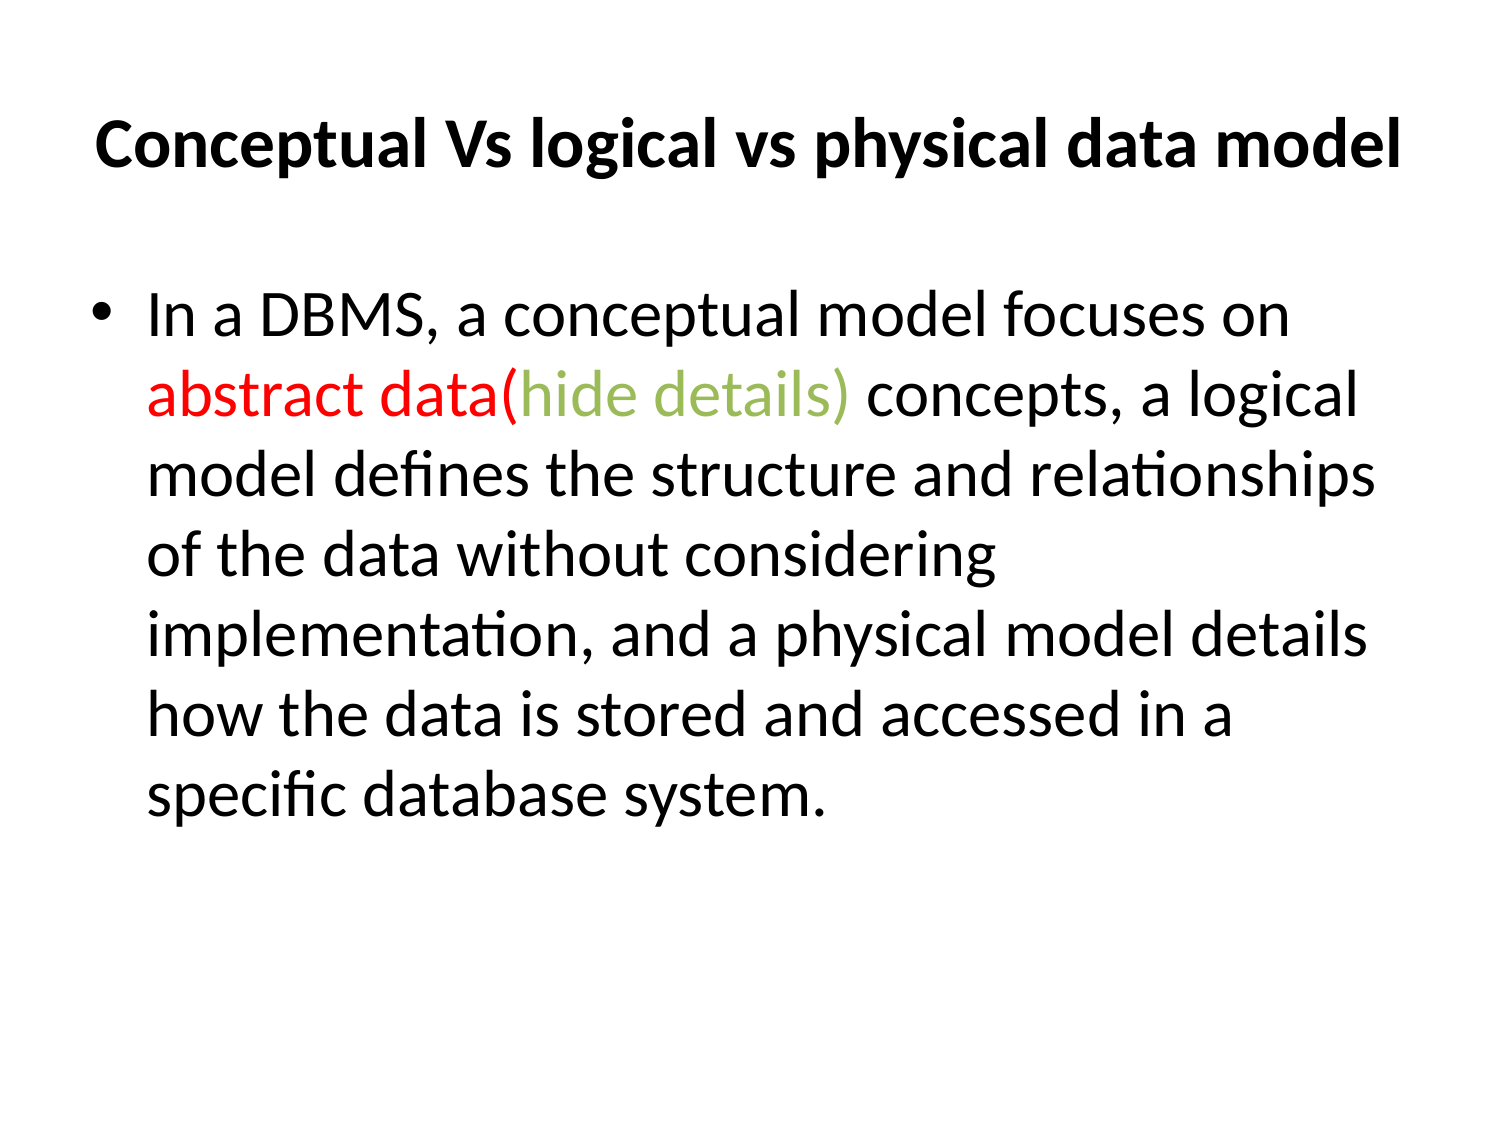

# Conceptual Vs logical vs physical data model
In a DBMS, a conceptual model focuses on abstract data(hide details) concepts, a logical model defines the structure and relationships of the data without considering implementation, and a physical model details how the data is stored and accessed in a specific database system.